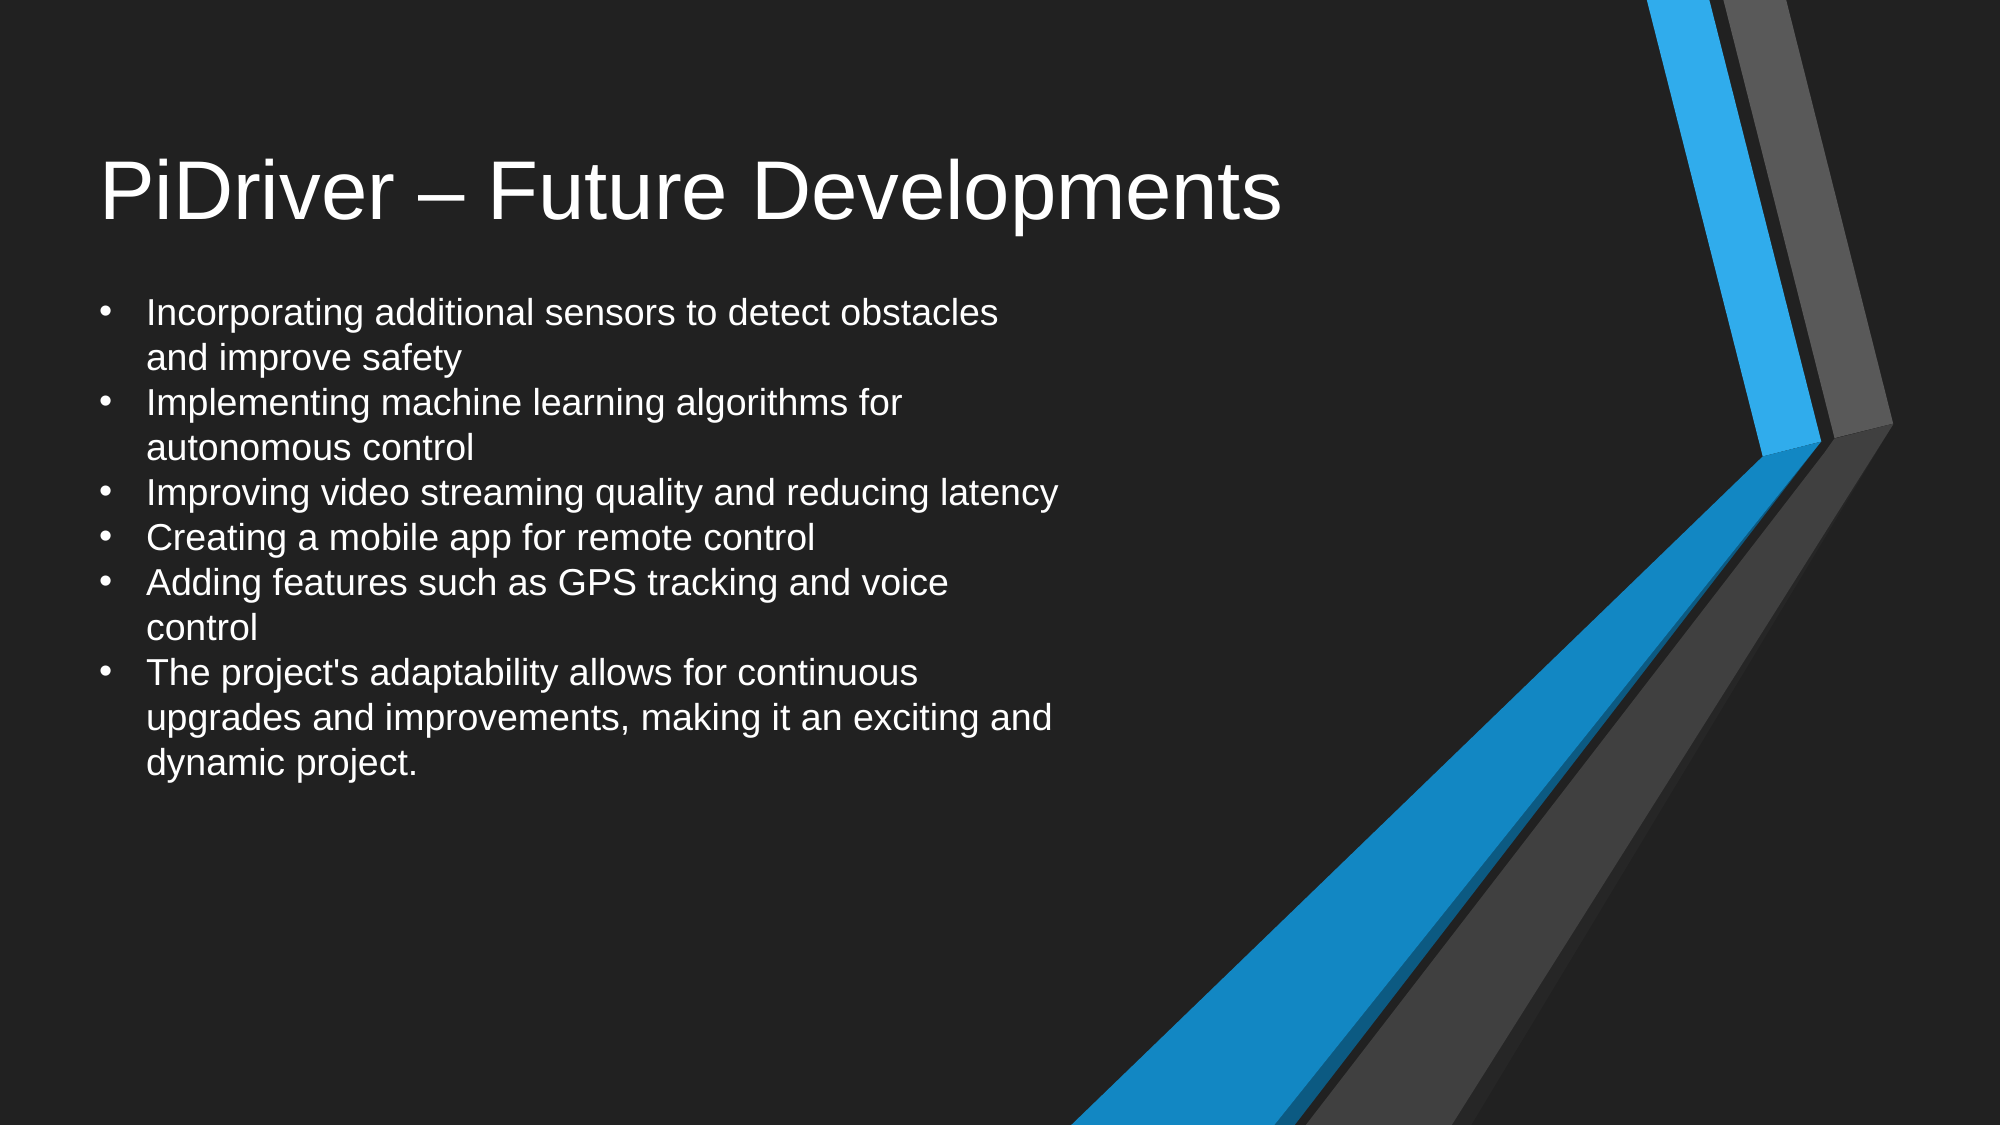

# PiDriver – Future Developments
Incorporating additional sensors to detect obstacles and improve safety
Implementing machine learning algorithms for autonomous control
Improving video streaming quality and reducing latency
Creating a mobile app for remote control
Adding features such as GPS tracking and voice control
The project's adaptability allows for continuous upgrades and improvements, making it an exciting and dynamic project.